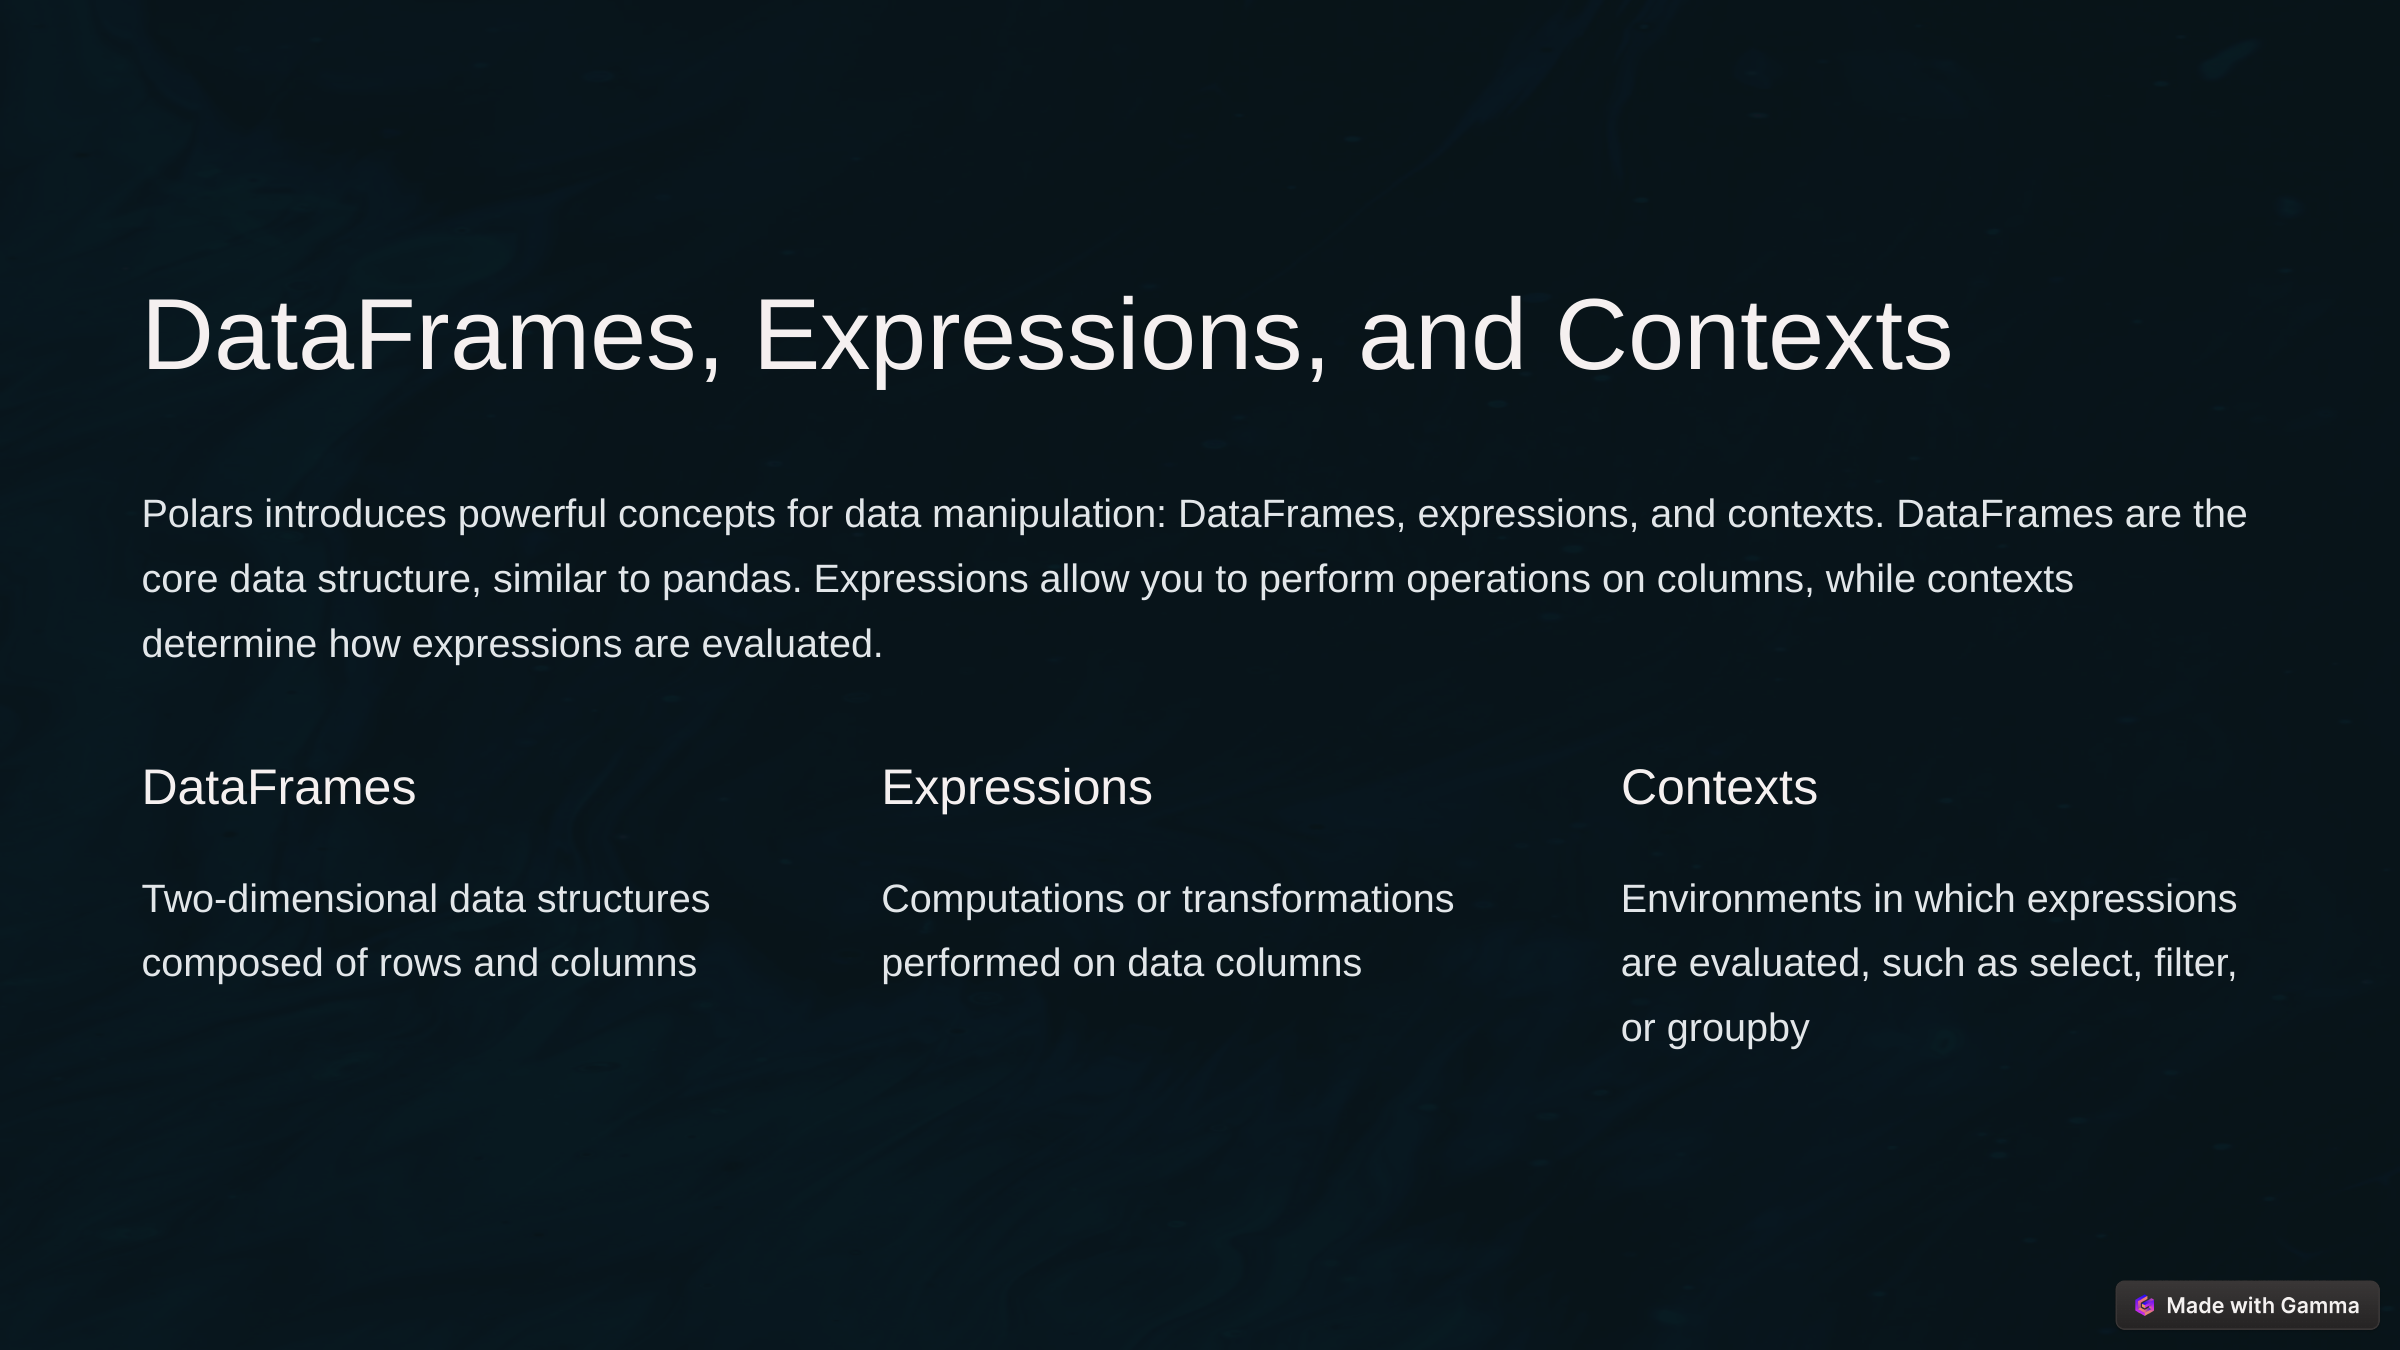

DataFrames, Expressions, and Contexts
Polars introduces powerful concepts for data manipulation: DataFrames, expressions, and contexts. DataFrames are the core data structure, similar to pandas. Expressions allow you to perform operations on columns, while contexts determine how expressions are evaluated.
DataFrames
Expressions
Contexts
Two-dimensional data structures composed of rows and columns
Computations or transformations performed on data columns
Environments in which expressions are evaluated, such as select, filter, or groupby